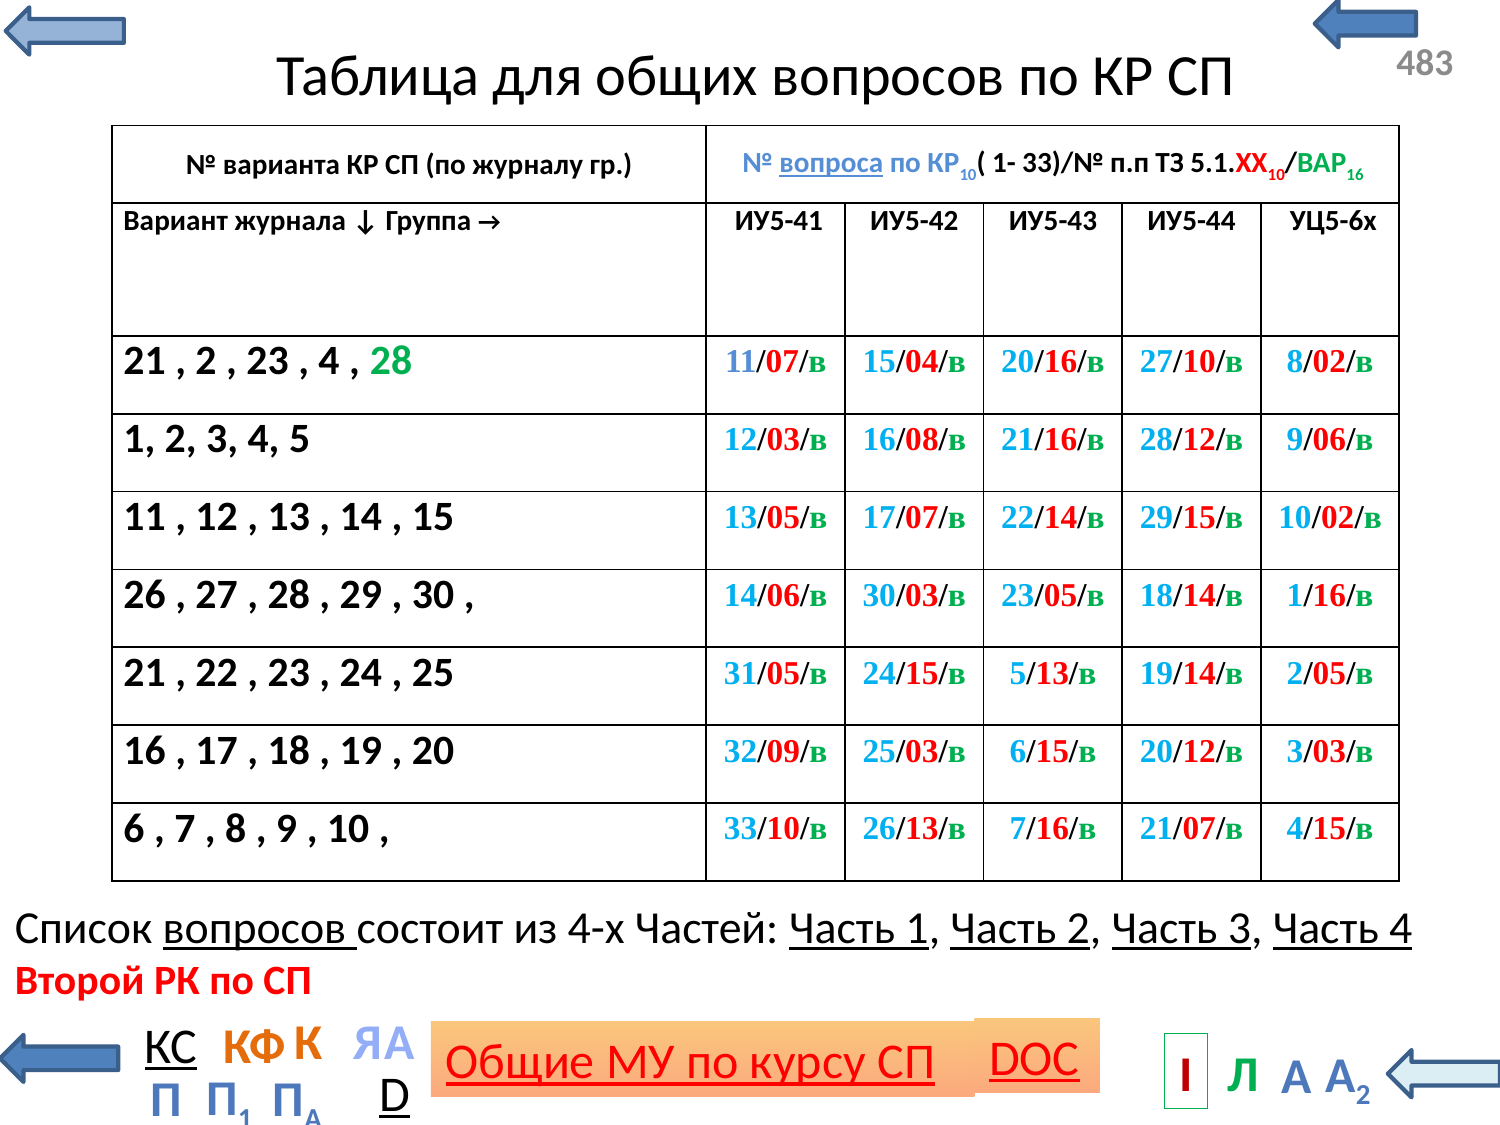

# Таблица для общих вопросов по КР СП
| № варианта КР СП (по журналу гр.) | № вопроса по КР10( 1- 33)/№ п.п ТЗ 5.1.XX10/ВАР16 |  |  |  |  |
| --- | --- | --- | --- | --- | --- |
| Вариант журнала ↓ Группа → | ИУ5-41 | ИУ5-42 | ИУ5-43 | ИУ5-44 | УЦ5-6х |
| 21 , 2 , 23 , 4 , 28 | 11/07/в | 15/04/в | 20/16/в | 27/10/в | 8/02/в |
| 1, 2, 3, 4, 5 | 12/03/в | 16/08/в | 21/16/в | 28/12/в | 9/06/в |
| 11 , 12 , 13 , 14 , 15 | 13/05/в | 17/07/в | 22/14/в | 29/15/в | 10/02/в |
| 26 , 27 , 28 , 29 , 30 , | 14/06/в | 30/03/в | 23/05/в | 18/14/в | 1/16/в |
| 21 , 22 , 23 , 24 , 25 | 31/05/в | 24/15/в | 5/13/в | 19/14/в | 2/05/в |
| 16 , 17 , 18 , 19 , 20 | 32/09/в | 25/03/в | 6/15/в | 20/12/в | 3/03/в |
| 6 , 7 , 8 , 9 , 10 , | 33/10/в | 26/13/в | 7/16/в | 21/07/в | 4/15/в |
Список вопросов состоит из 4-х Частей: Часть 1, Часть 2, Часть 3, Часть 4
Второй РК по СП